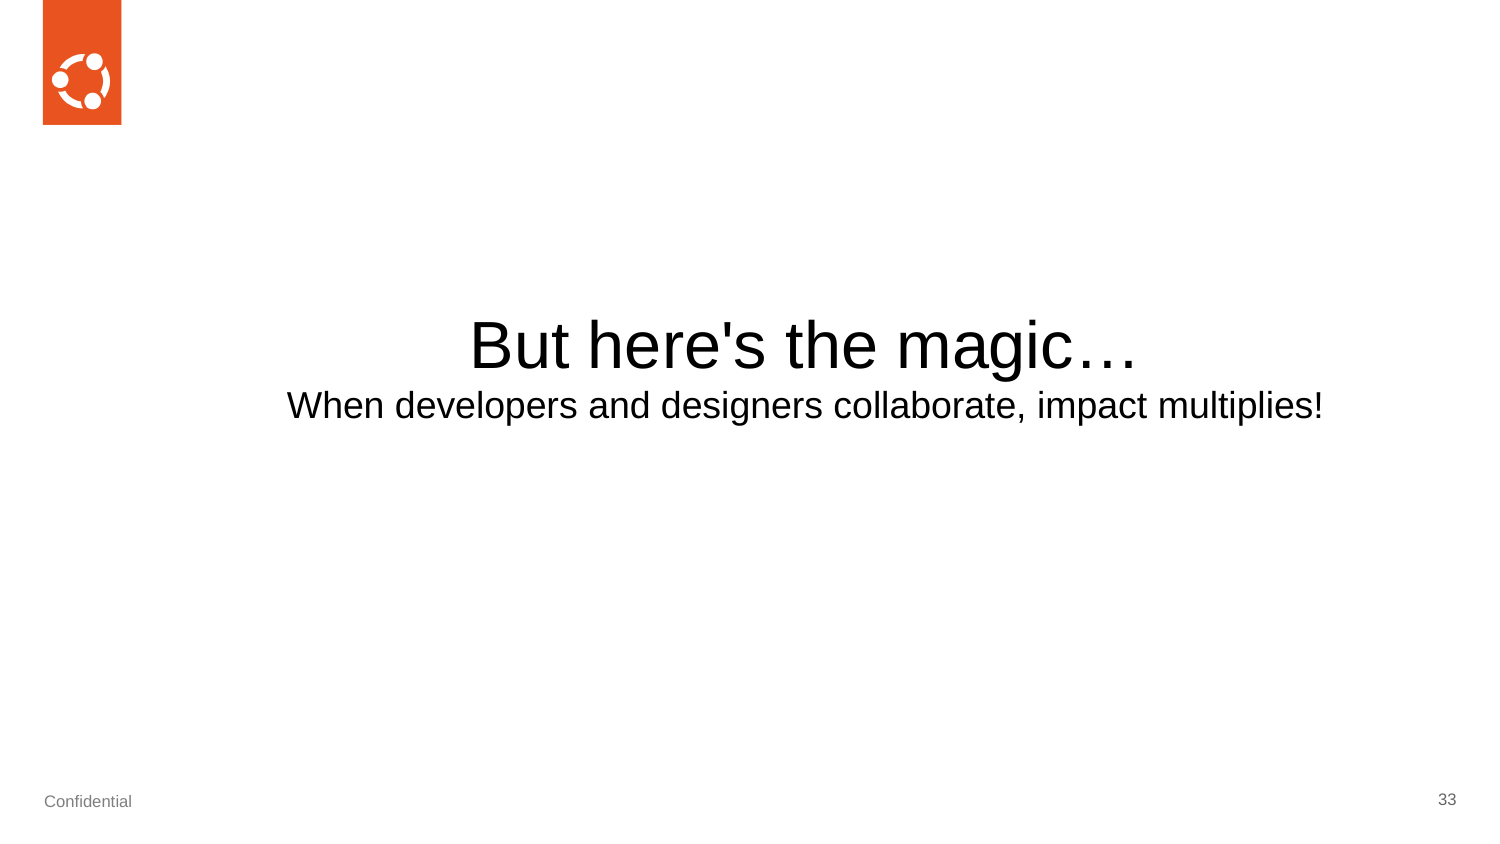

But here's the magic…
When developers and designers collaborate, impact multiplies!
33
Confidential